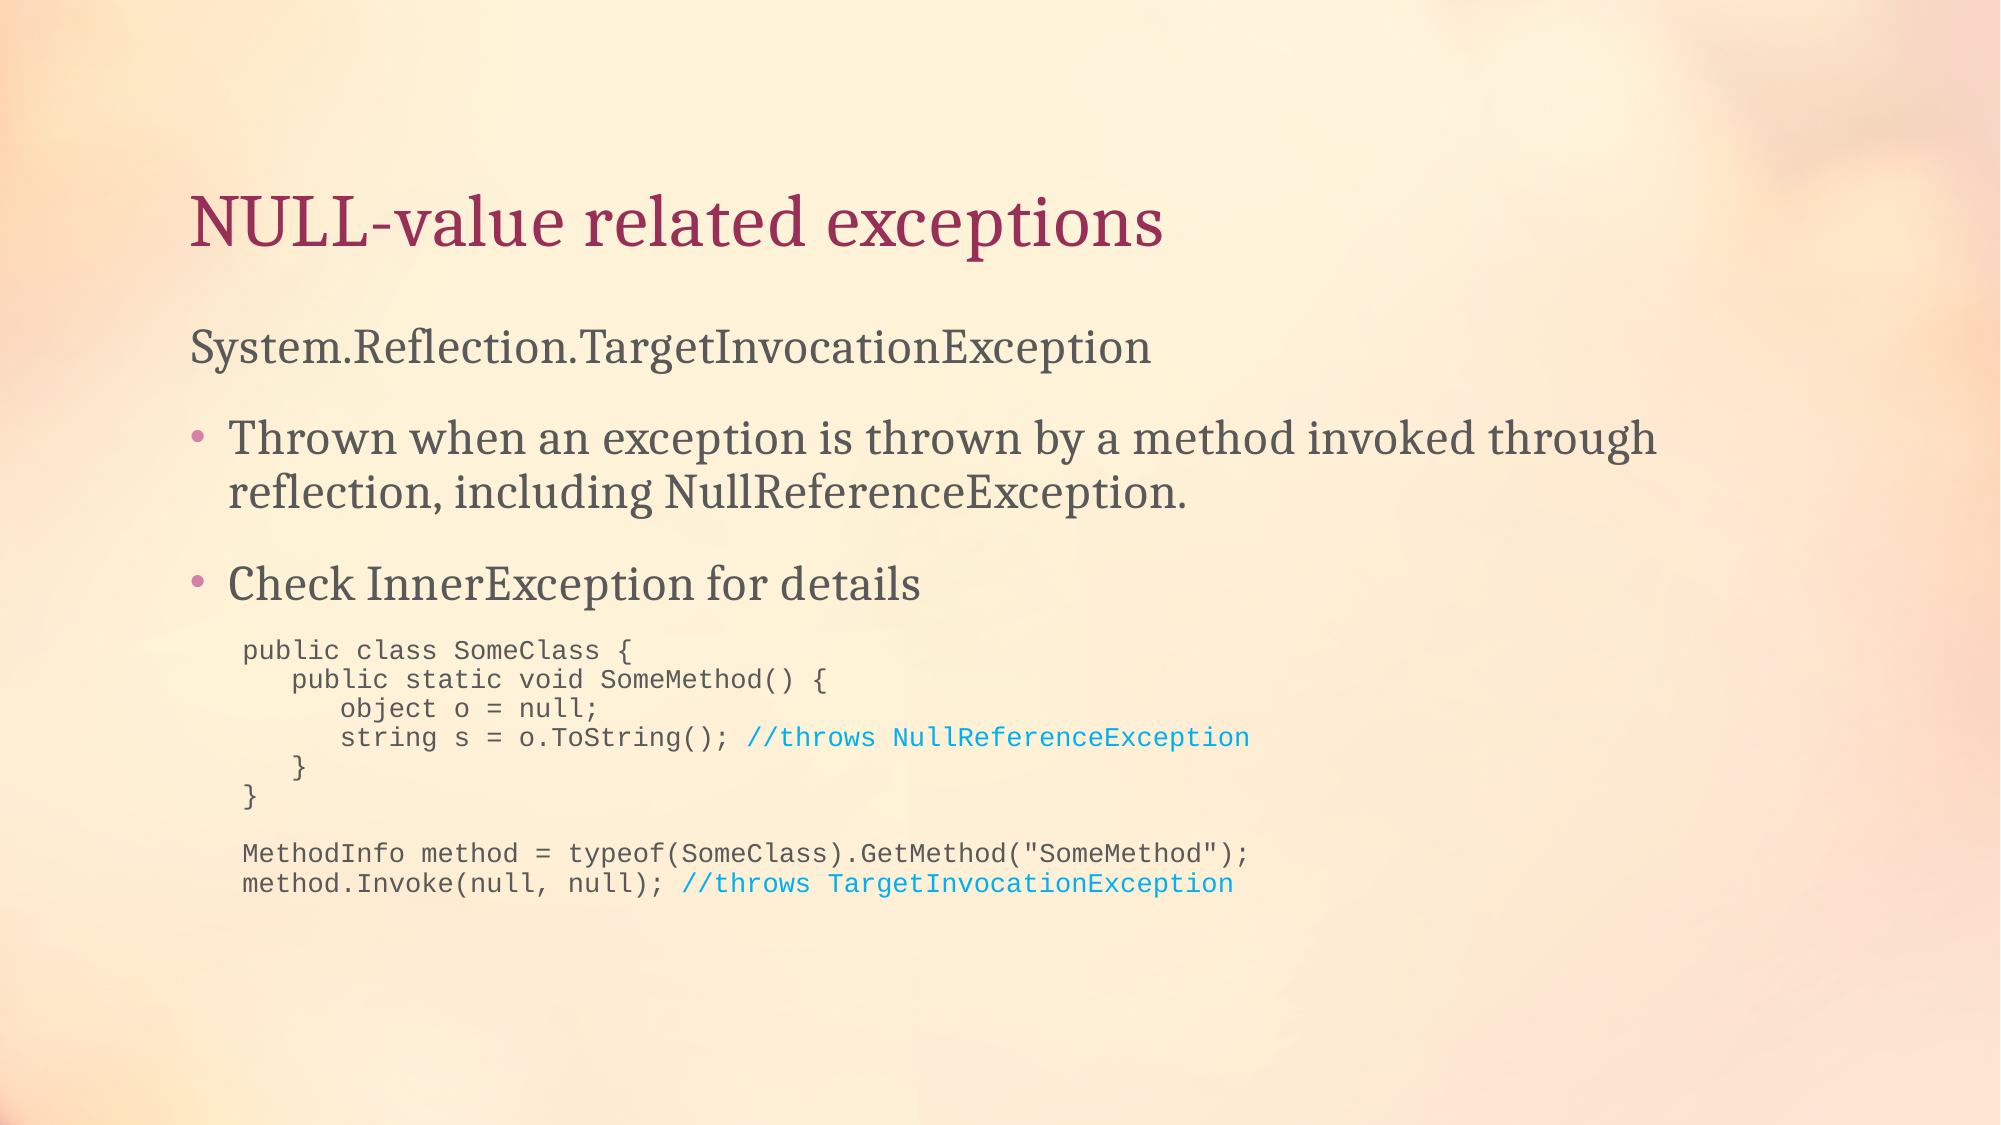

# NULL-value related exceptions
System.Reflection.TargetInvocationException
Thrown when an exception is thrown by a method invoked through reflection, including NullReferenceException.
Check InnerException for details
public class SomeClass {
   public static void SomeMethod() {
      object o = null;
      string s = o.ToString(); //throws NullReferenceException
   }
}
MethodInfo method = typeof(SomeClass).GetMethod("SomeMethod");
method.Invoke(null, null); //throws TargetInvocationException